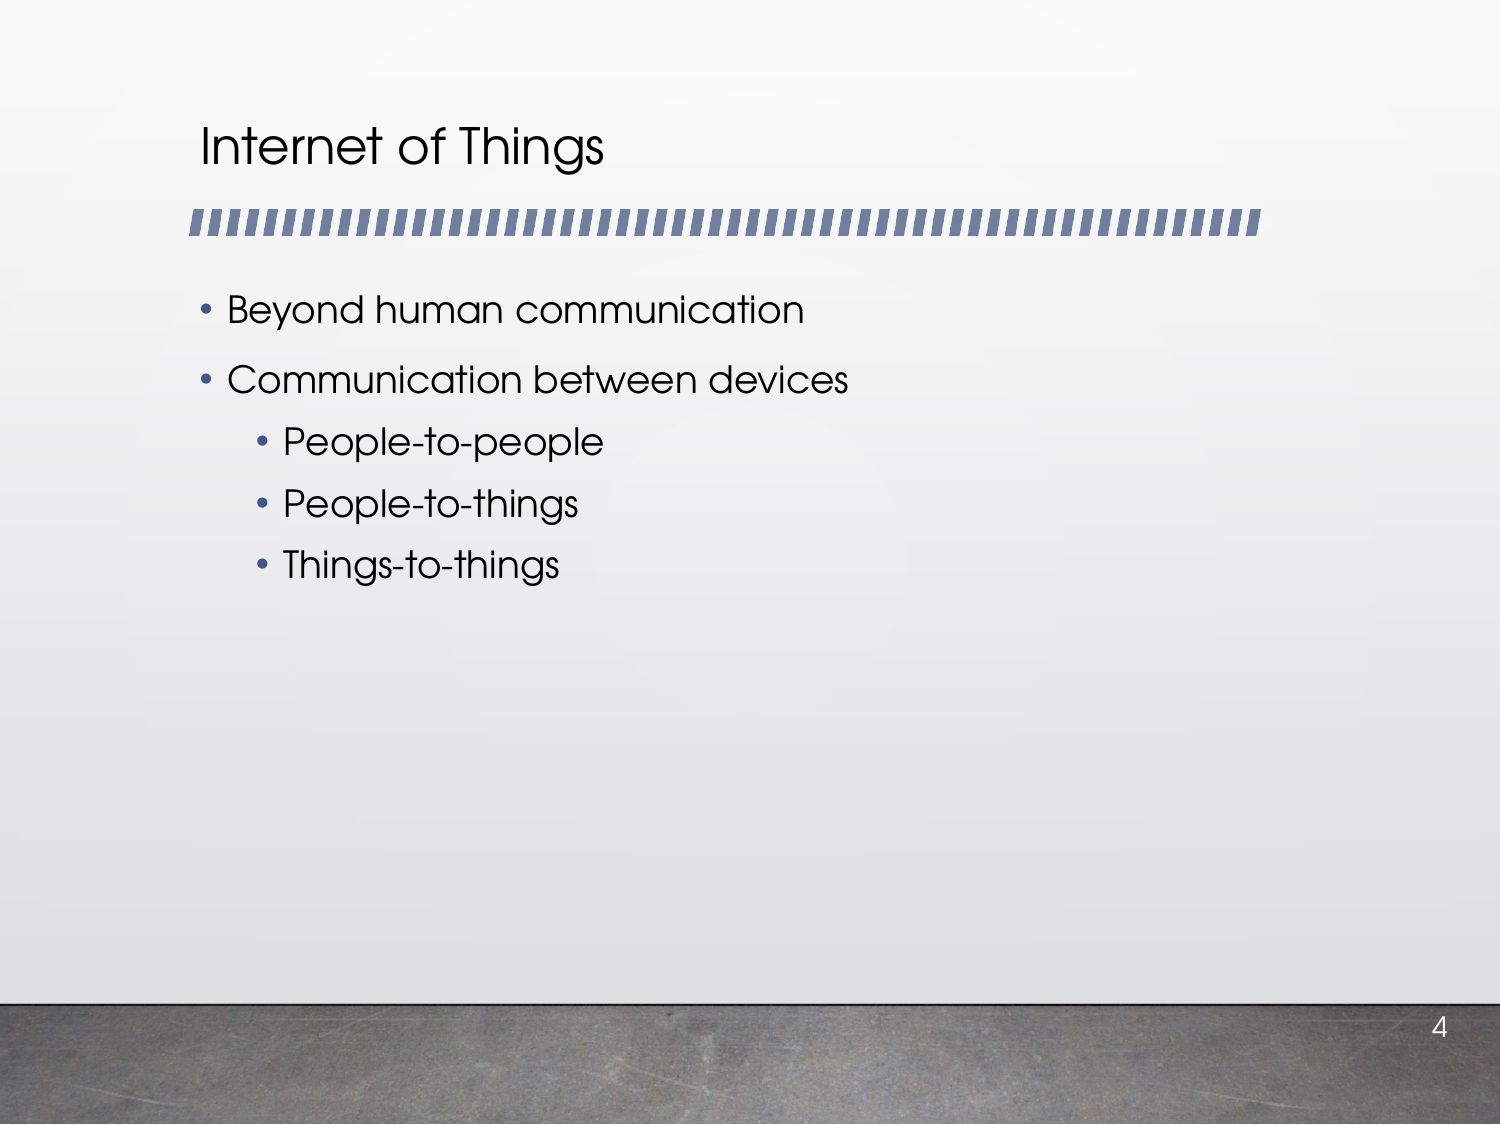

# Internet of Things
Beyond human communication
Communication between devices
People-to-people
People-to-things
Things-to-things